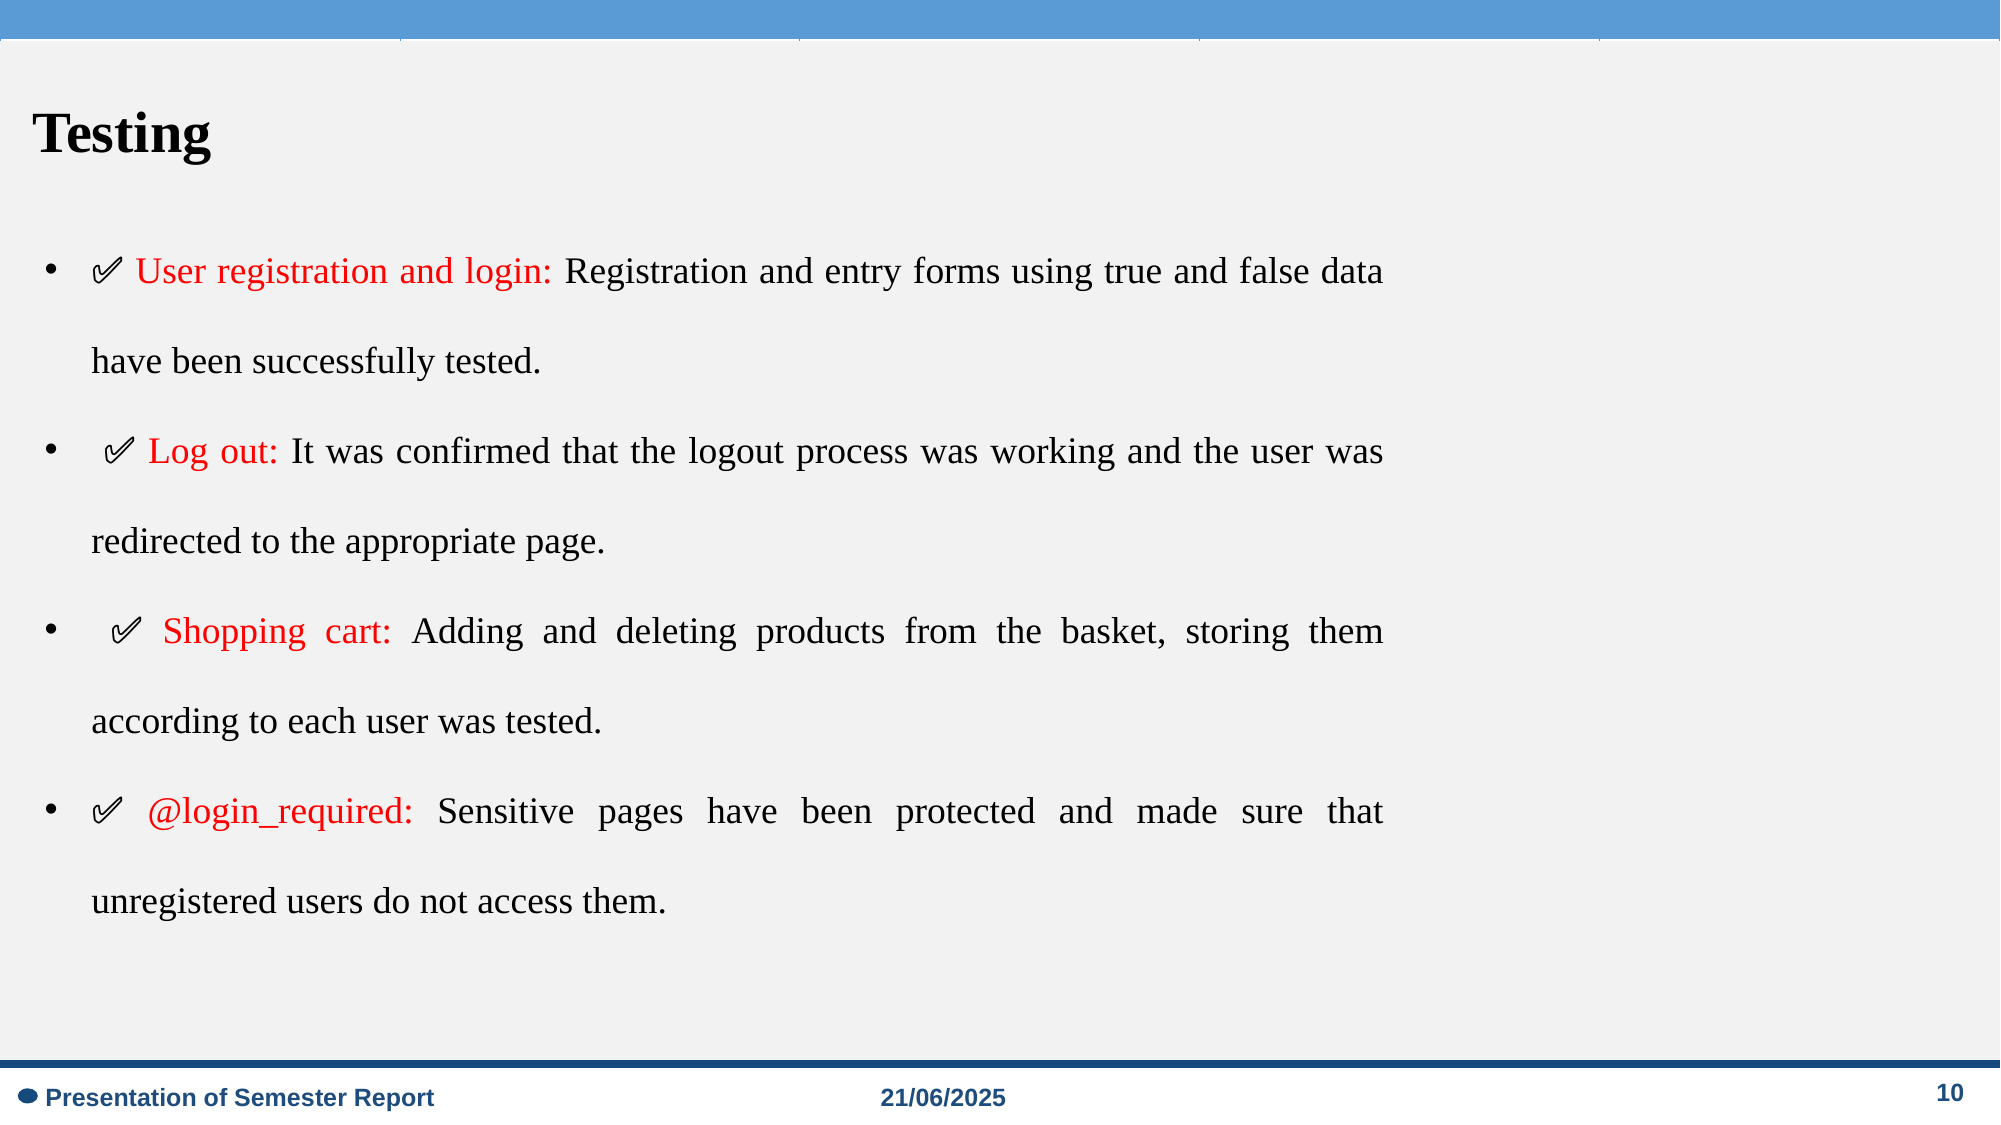

|  |  |  |  |  |
| --- | --- | --- | --- | --- |
Testing
✅ User registration and login: Registration and entry forms using true and false data have been successfully tested.
 ✅ Log out: It was confirmed that the logout process was working and the user was redirected to the appropriate page.
 ✅ Shopping cart: Adding and deleting products from the basket, storing them according to each user was tested.
✅ @login_required: Sensitive pages have been protected and made sure that unregistered users do not access them.
Presentation of Semester Report                                                                21/06/2025

12
10